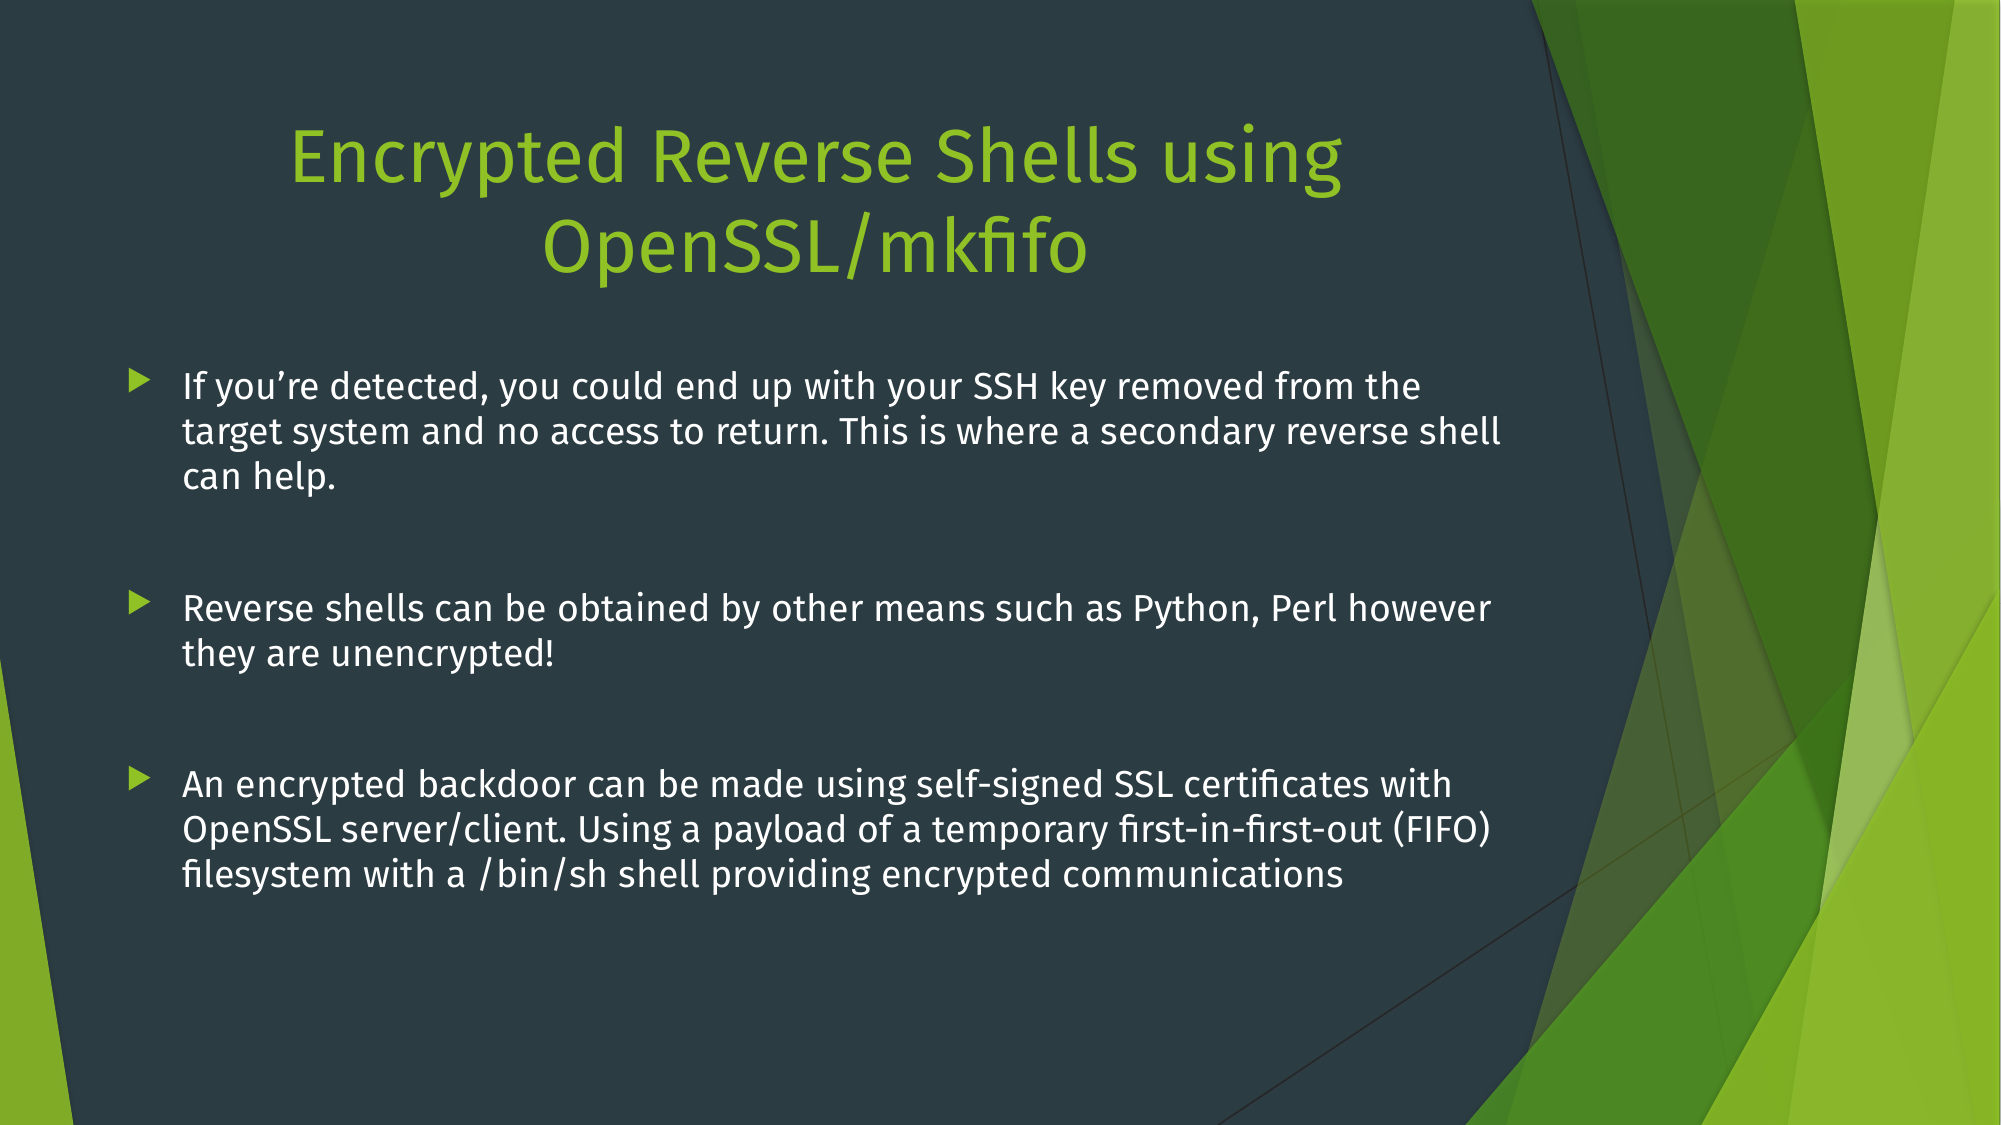

# Encrypted Reverse Shells using OpenSSL/mkfifo
If you’re detected, you could end up with your SSH key removed from the target system and no access to return. This is where a secondary reverse shell can help.

Reverse shells can be obtained by other means such as Python, Perl however they are unencrypted!

An encrypted backdoor can be made using self-signed SSL certificates with OpenSSL server/client. Using a payload of a temporary first-in-first-out (FIFO) filesystem with a /bin/sh shell providing encrypted communications